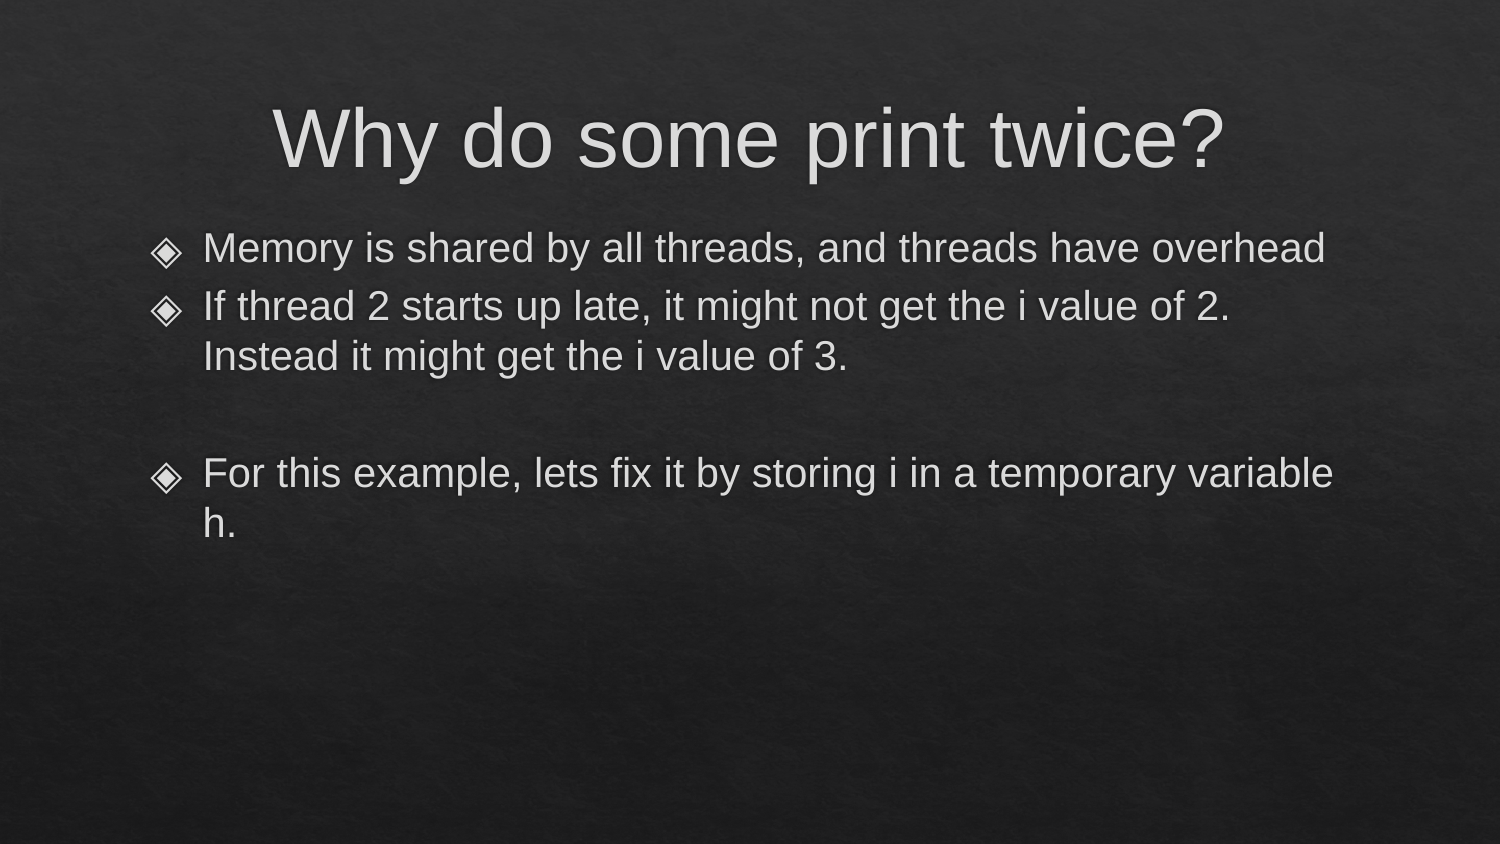

# Why do some print twice?
Memory is shared by all threads, and threads have overhead
If thread 2 starts up late, it might not get the i value of 2. Instead it might get the i value of 3.

For this example, lets fix it by storing i in a temporary variable h.